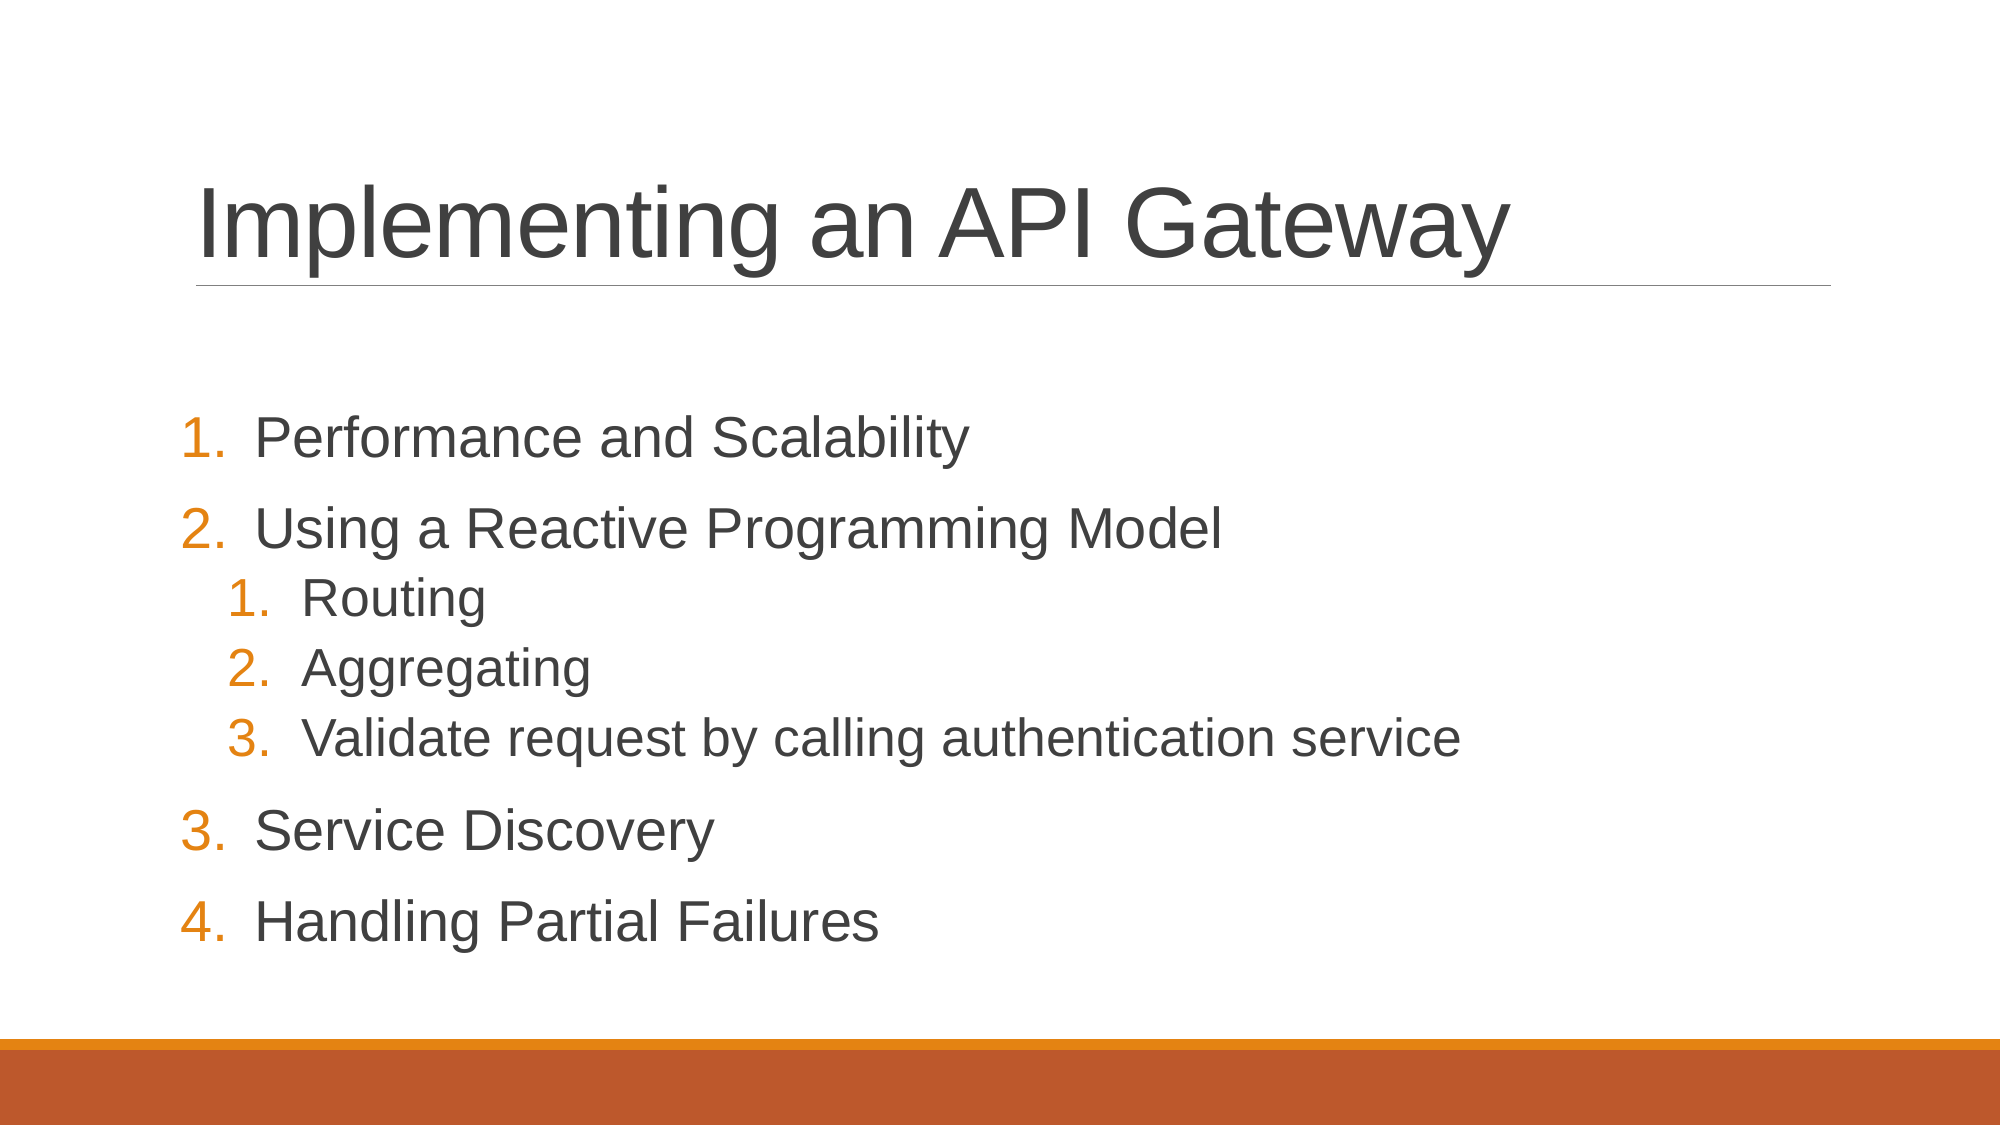

# Implementing an API Gateway

Performance and Scalability
Using a Reactive Programming Model
Routing
Aggregating
Validate request by calling authentication service
Service Discovery
Handling Partial Failures